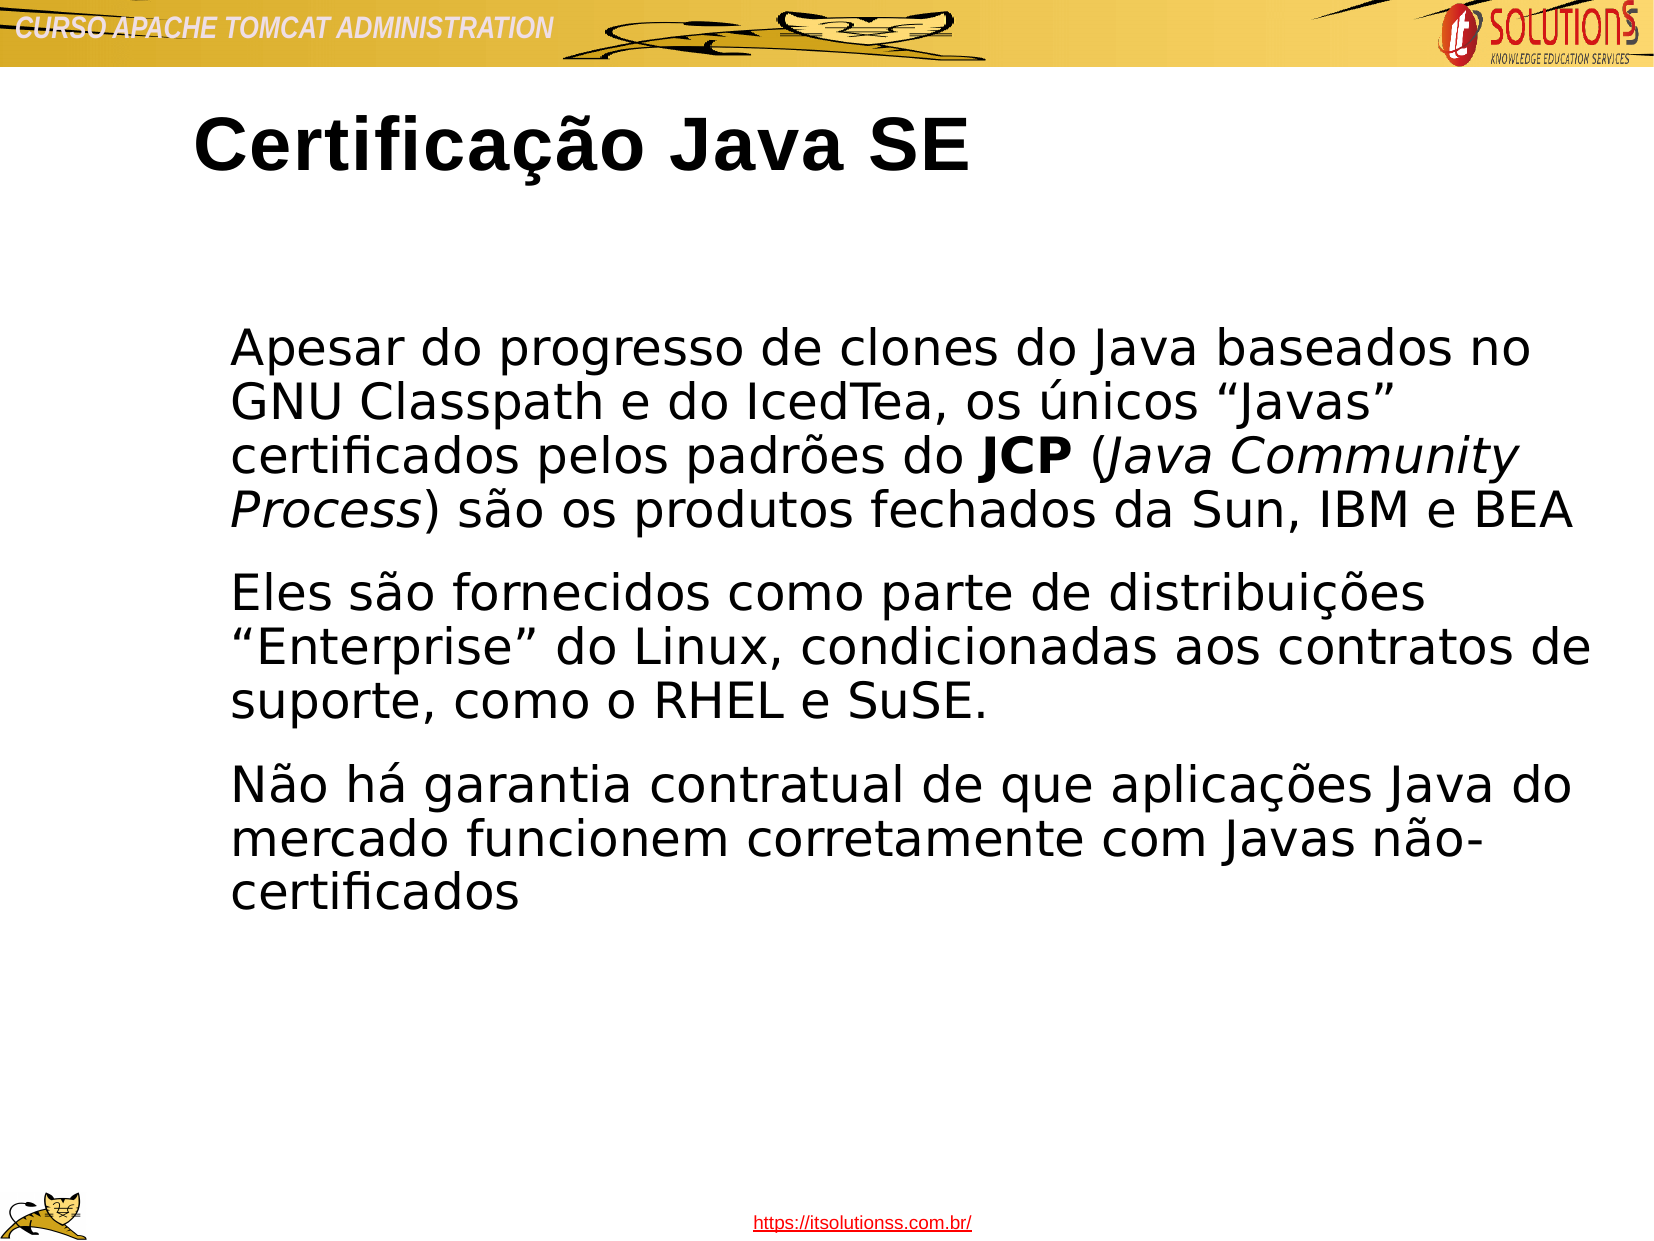

Certificação Java SE
Apesar do progresso de clones do Java baseados no GNU Classpath e do IcedTea, os únicos “Javas” certificados pelos padrões do JCP (Java Community Process) são os produtos fechados da Sun, IBM e BEA
Eles são fornecidos como parte de distribuições “Enterprise” do Linux, condicionadas aos contratos de suporte, como o RHEL e SuSE.
Não há garantia contratual de que aplicações Java do mercado funcionem corretamente com Javas não-certificados